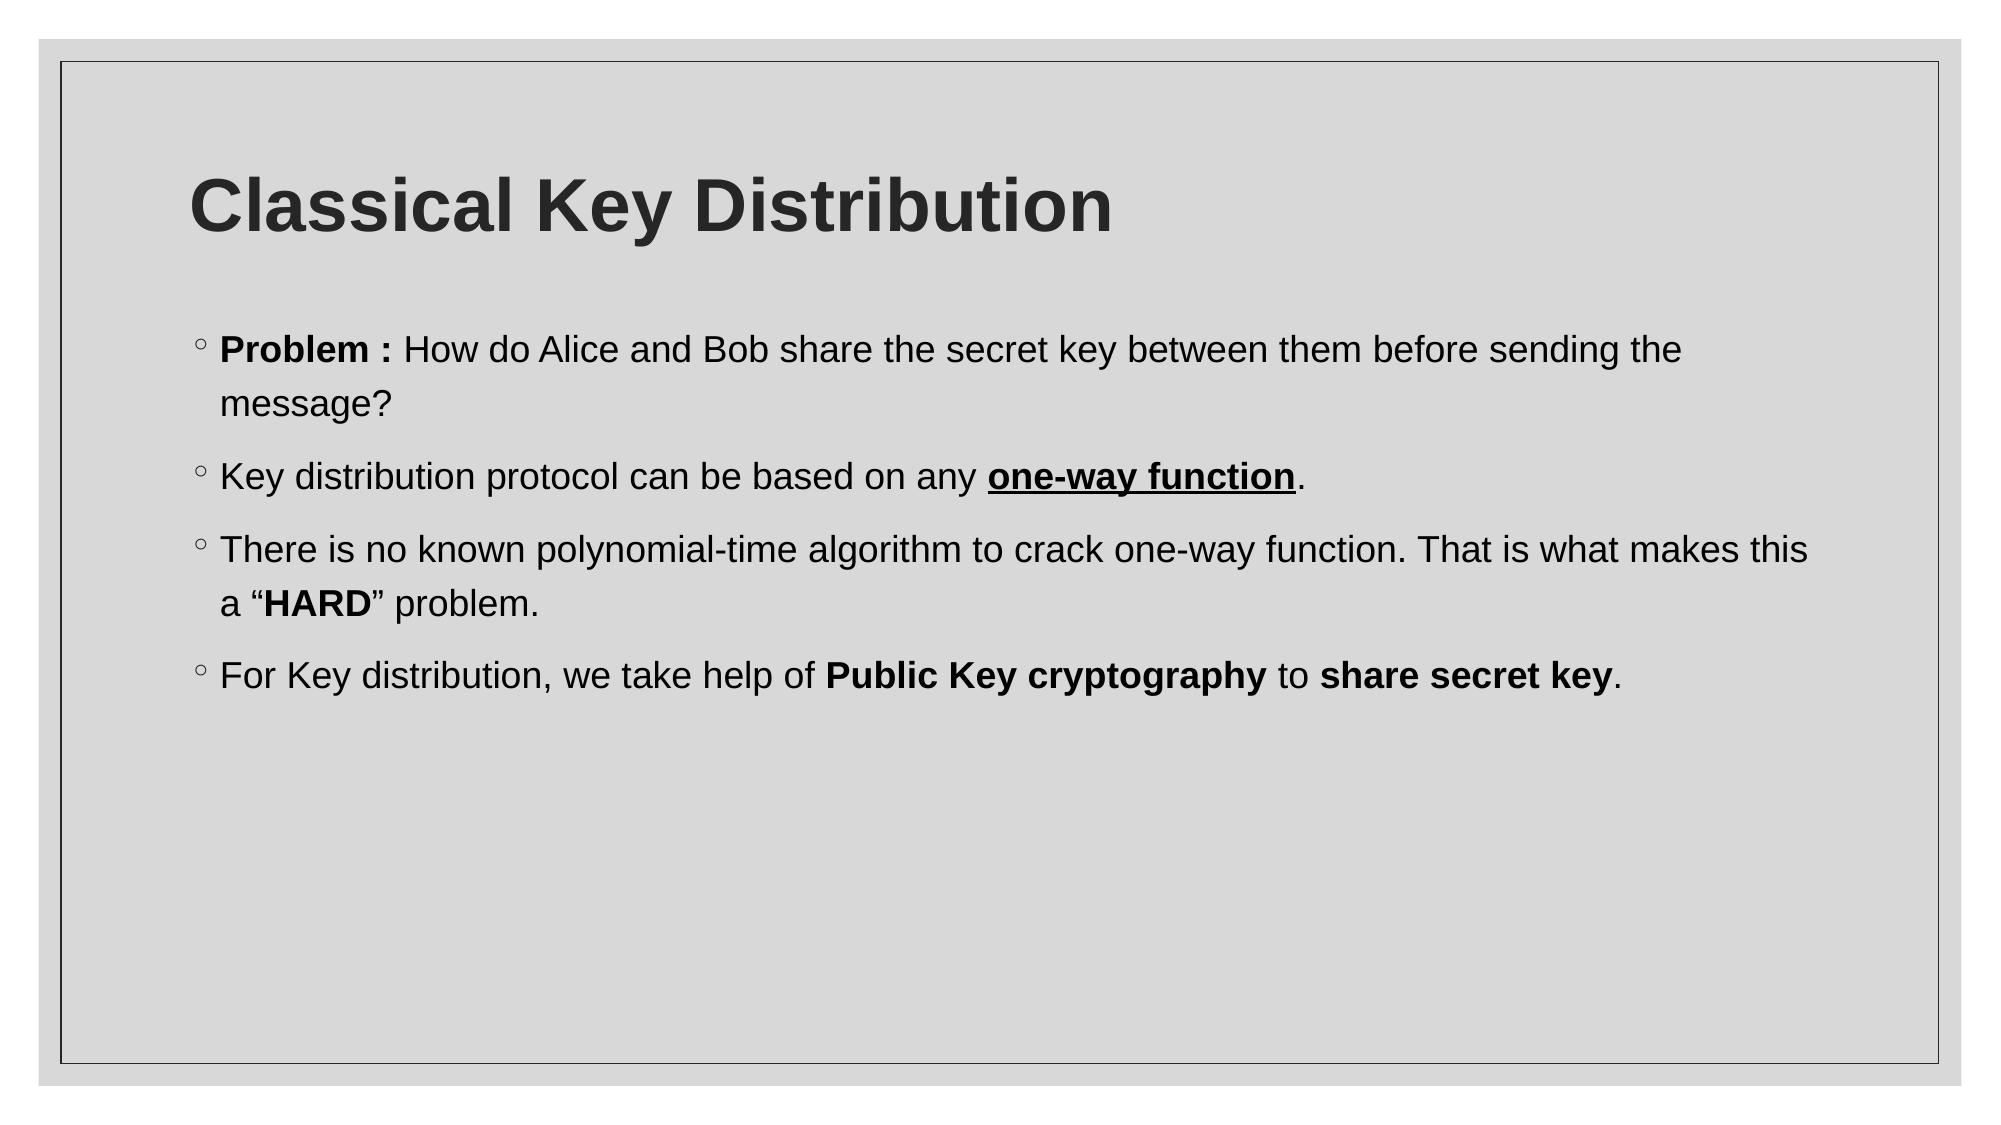

# Classical Key Distribution
Problem : How do Alice and Bob share the secret key between them before sending the message?
Key distribution protocol can be based on any one-way function.
There is no known polynomial-time algorithm to crack one-way function. That is what makes this a “HARD” problem.
For Key distribution, we take help of Public Key cryptography to share secret key.